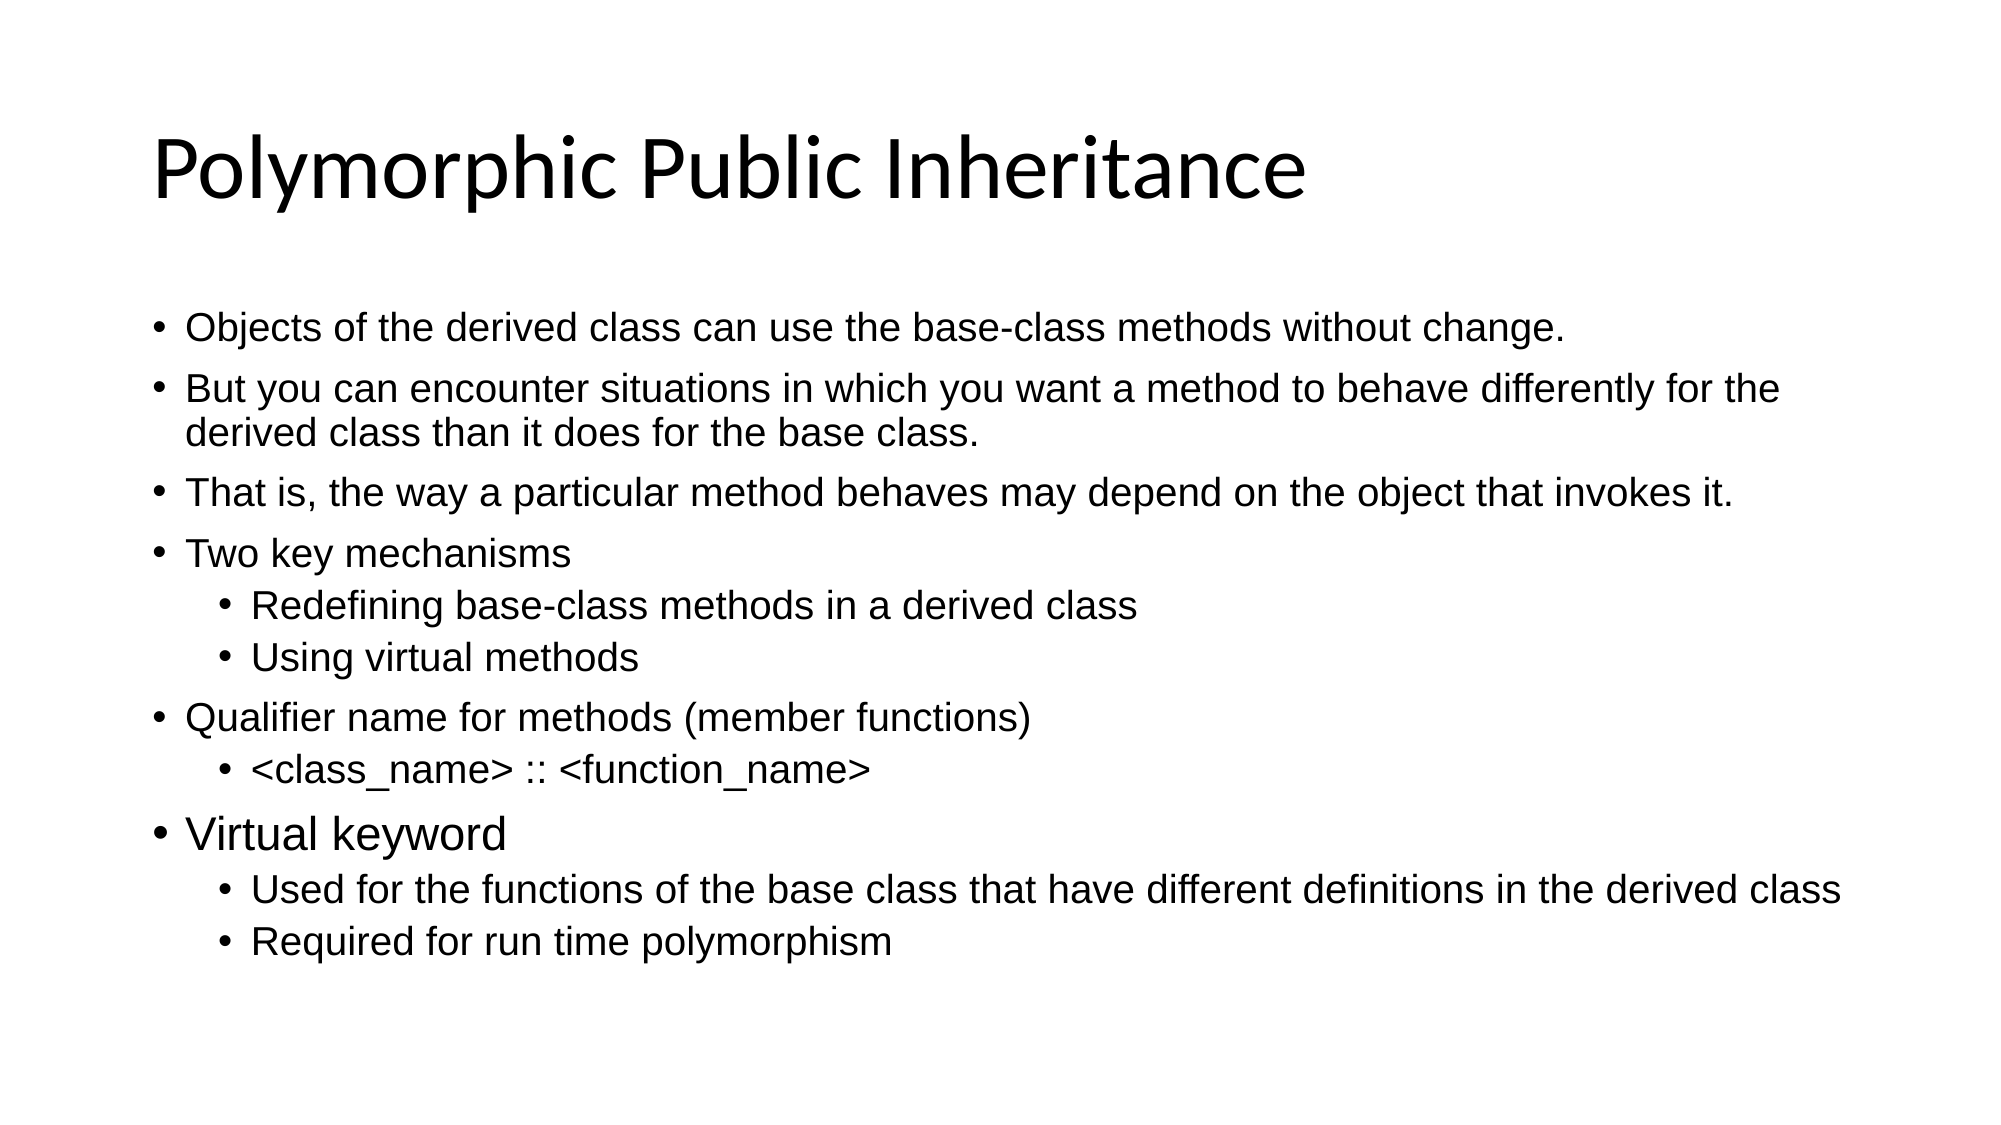

# Polymorphic Public Inheritance
Objects of the derived class can use the base-class methods without change.
But you can encounter situations in which you want a method to behave differently for the derived class than it does for the base class.
That is, the way a particular method behaves may depend on the object that invokes it.
Two key mechanisms
Redefining base-class methods in a derived class
Using virtual methods
Qualifier name for methods (member functions)
<class_name> :: <function_name>
Virtual keyword
Used for the functions of the base class that have different definitions in the derived class
Required for run time polymorphism